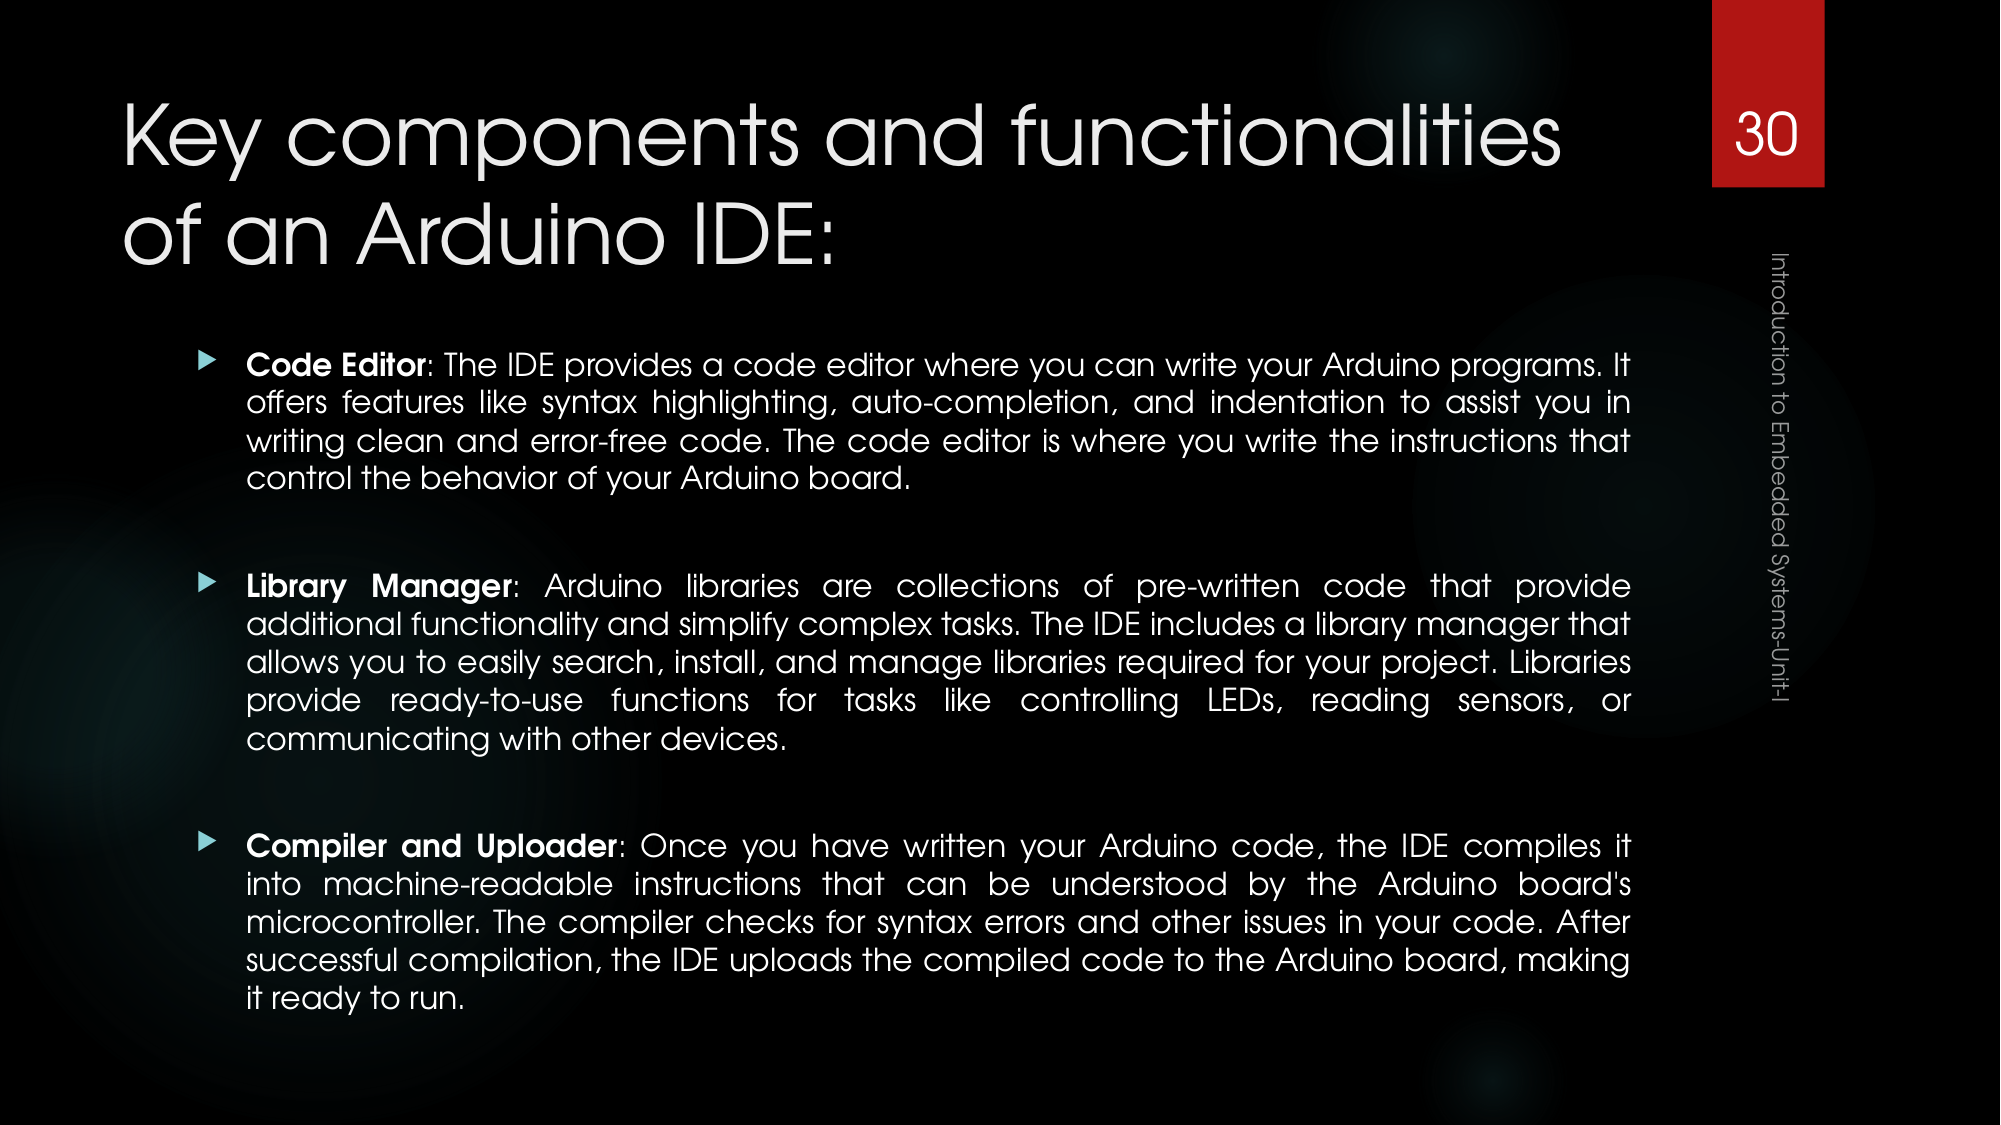

30
# Key components and functionalities of an Arduino IDE:
Code Editor: The IDE provides a code editor where you can write your Arduino programs. It offers features like syntax highlighting, auto-completion, and indentation to assist you in writing clean and error-free code. The code editor is where you write the instructions that control the behavior of your Arduino board.

Library Manager: Arduino libraries are collections of pre-written code that provide additional functionality and simplify complex tasks. The IDE includes a library manager that allows you to easily search, install, and manage libraries required for your project. Libraries provide ready-to-use functions for tasks like controlling LEDs, reading sensors, or communicating with other devices.

Compiler and Uploader: Once you have written your Arduino code, the IDE compiles it into machine-readable instructions that can be understood by the Arduino board's microcontroller. The compiler checks for syntax errors and other issues in your code. After successful compilation, the IDE uploads the compiled code to the Arduino board, making it ready to run.

Introduction to Embedded Systems-Unit-I